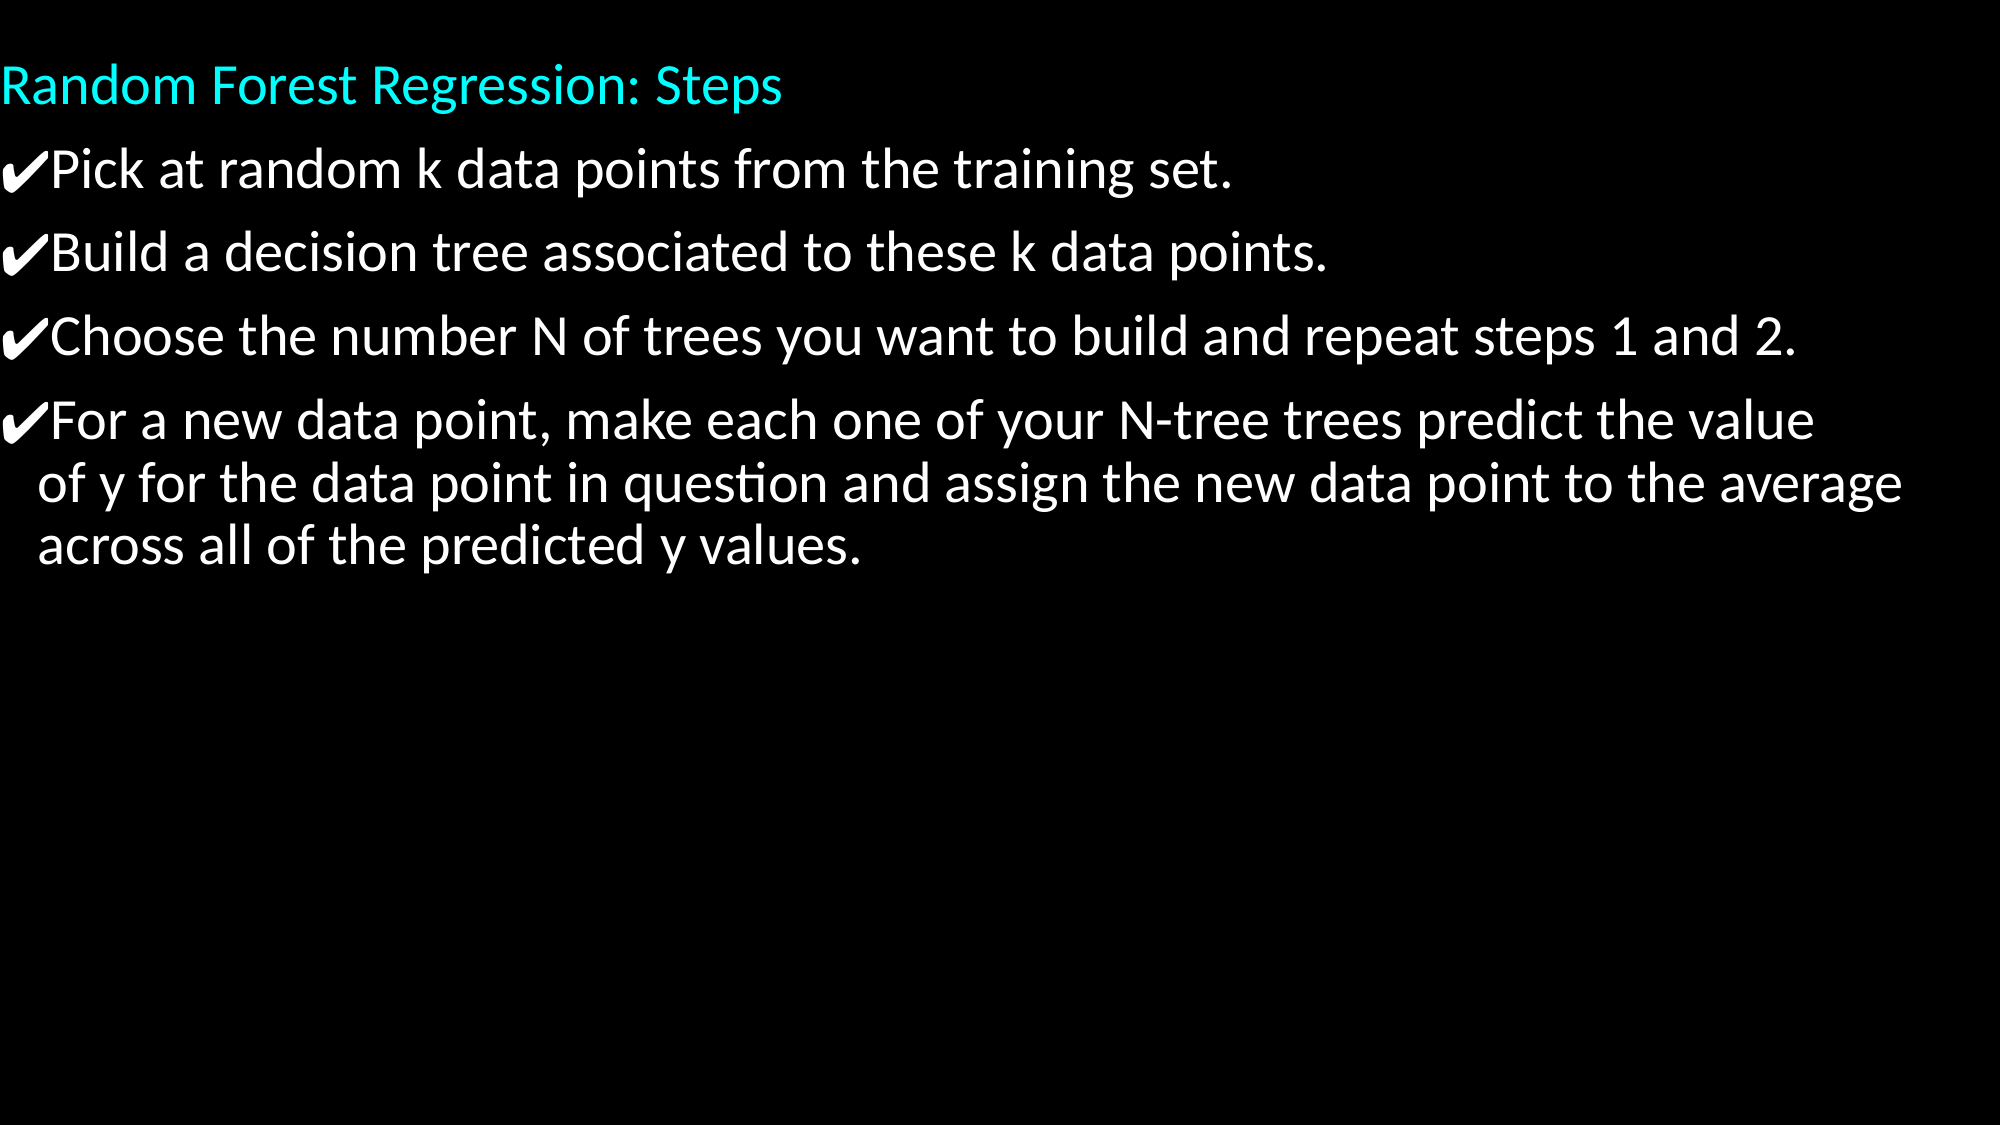

Random Forest Regression: Steps
Pick at random k data points from the training set.
Build a decision tree associated to these k data points.
Choose the number N of trees you want to build and repeat steps 1 and 2.
For a new data point, make each one of your N-tree trees predict the value of y for the data point in question and assign the new data point to the average across all of the predicted y values.